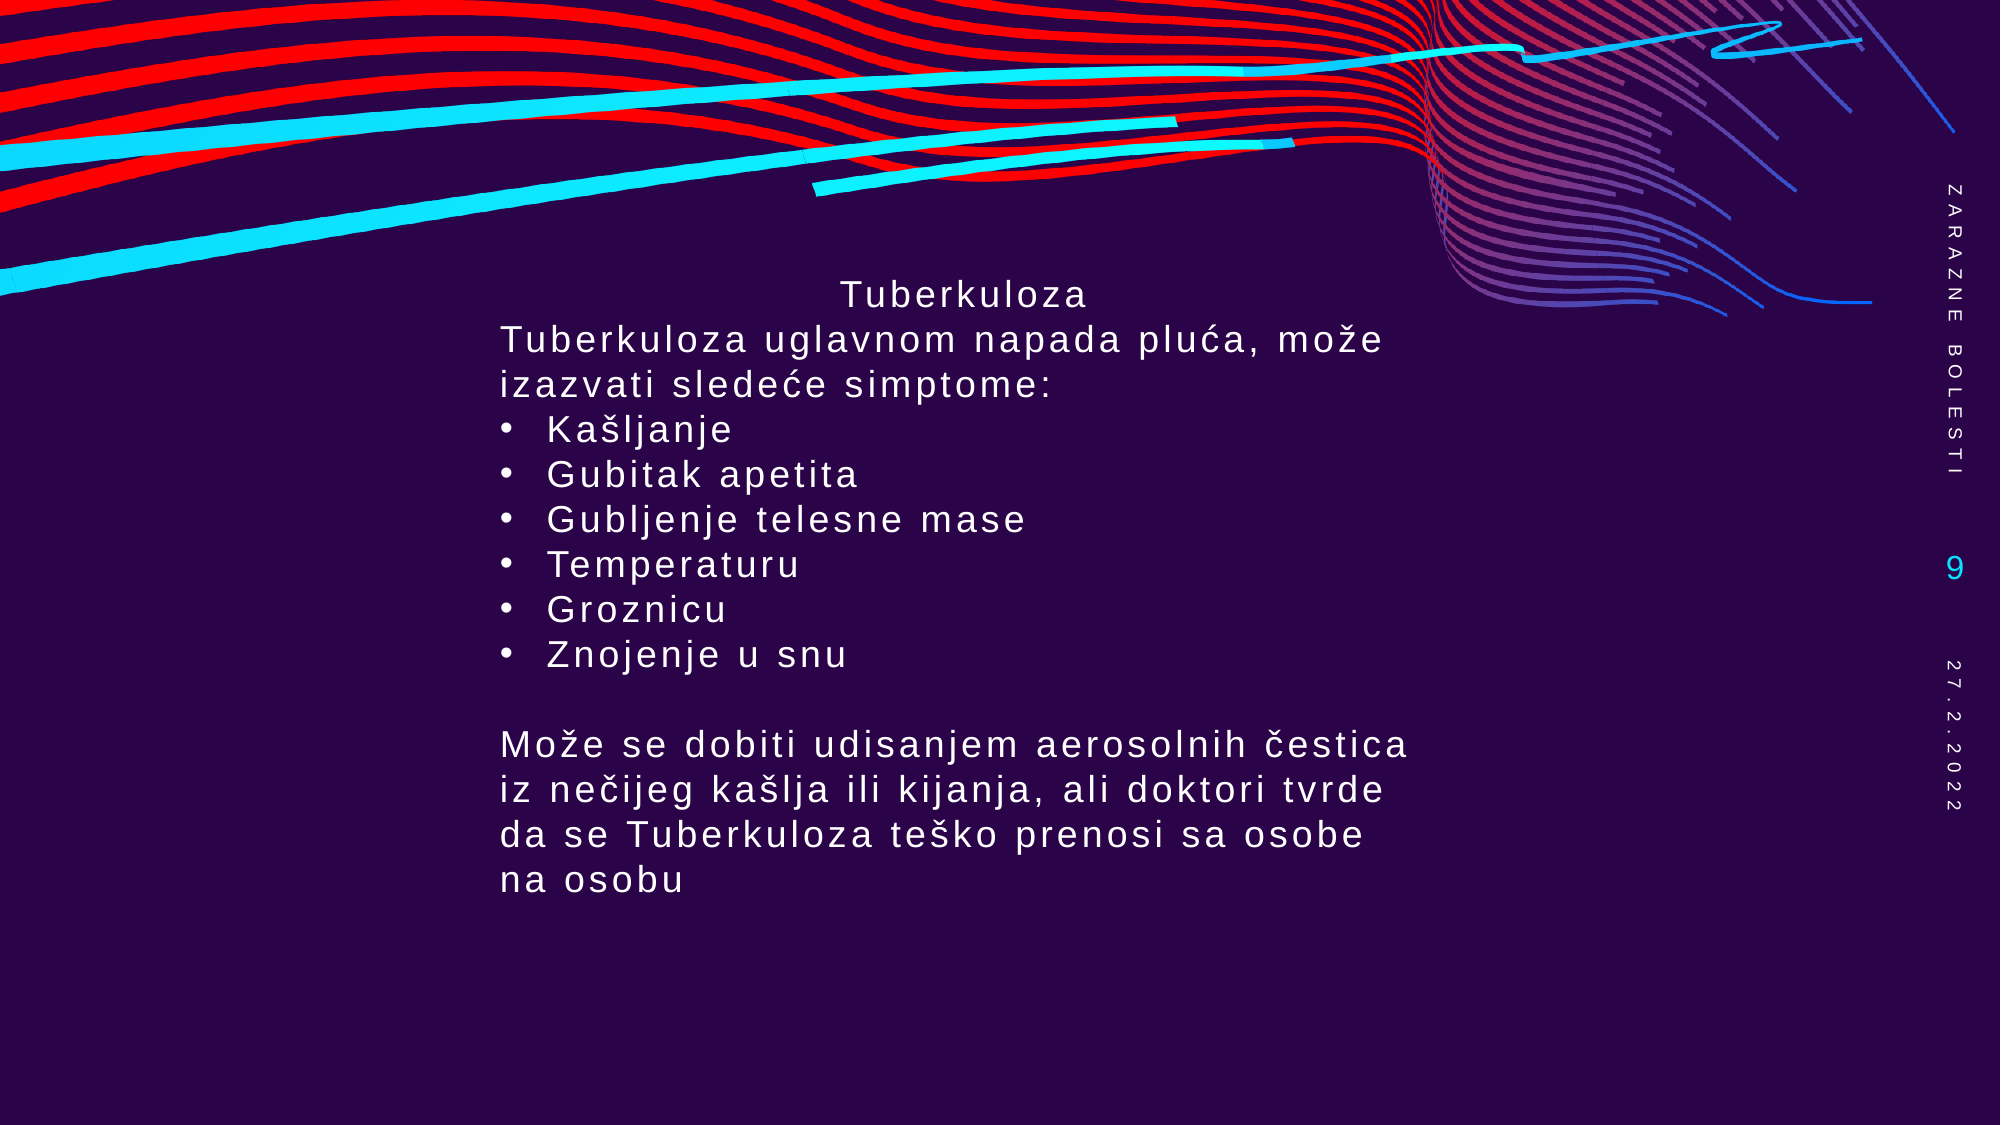

Zarazne bolesti
Tuberkuloza
Tuberkuloza uglavnom napada pluća, može izazvati sledeće simptome:
Kašljanje
Gubitak apetita
Gubljenje telesne mase
Temperaturu
Groznicu
Znojenje u snu

Može se dobiti udisanjem aerosolnih čestica iz nečijeg kašlja ili kijanja, ali doktori tvrde da se Tuberkuloza teško prenosi sa osobe na osobu
9
27.2.2022